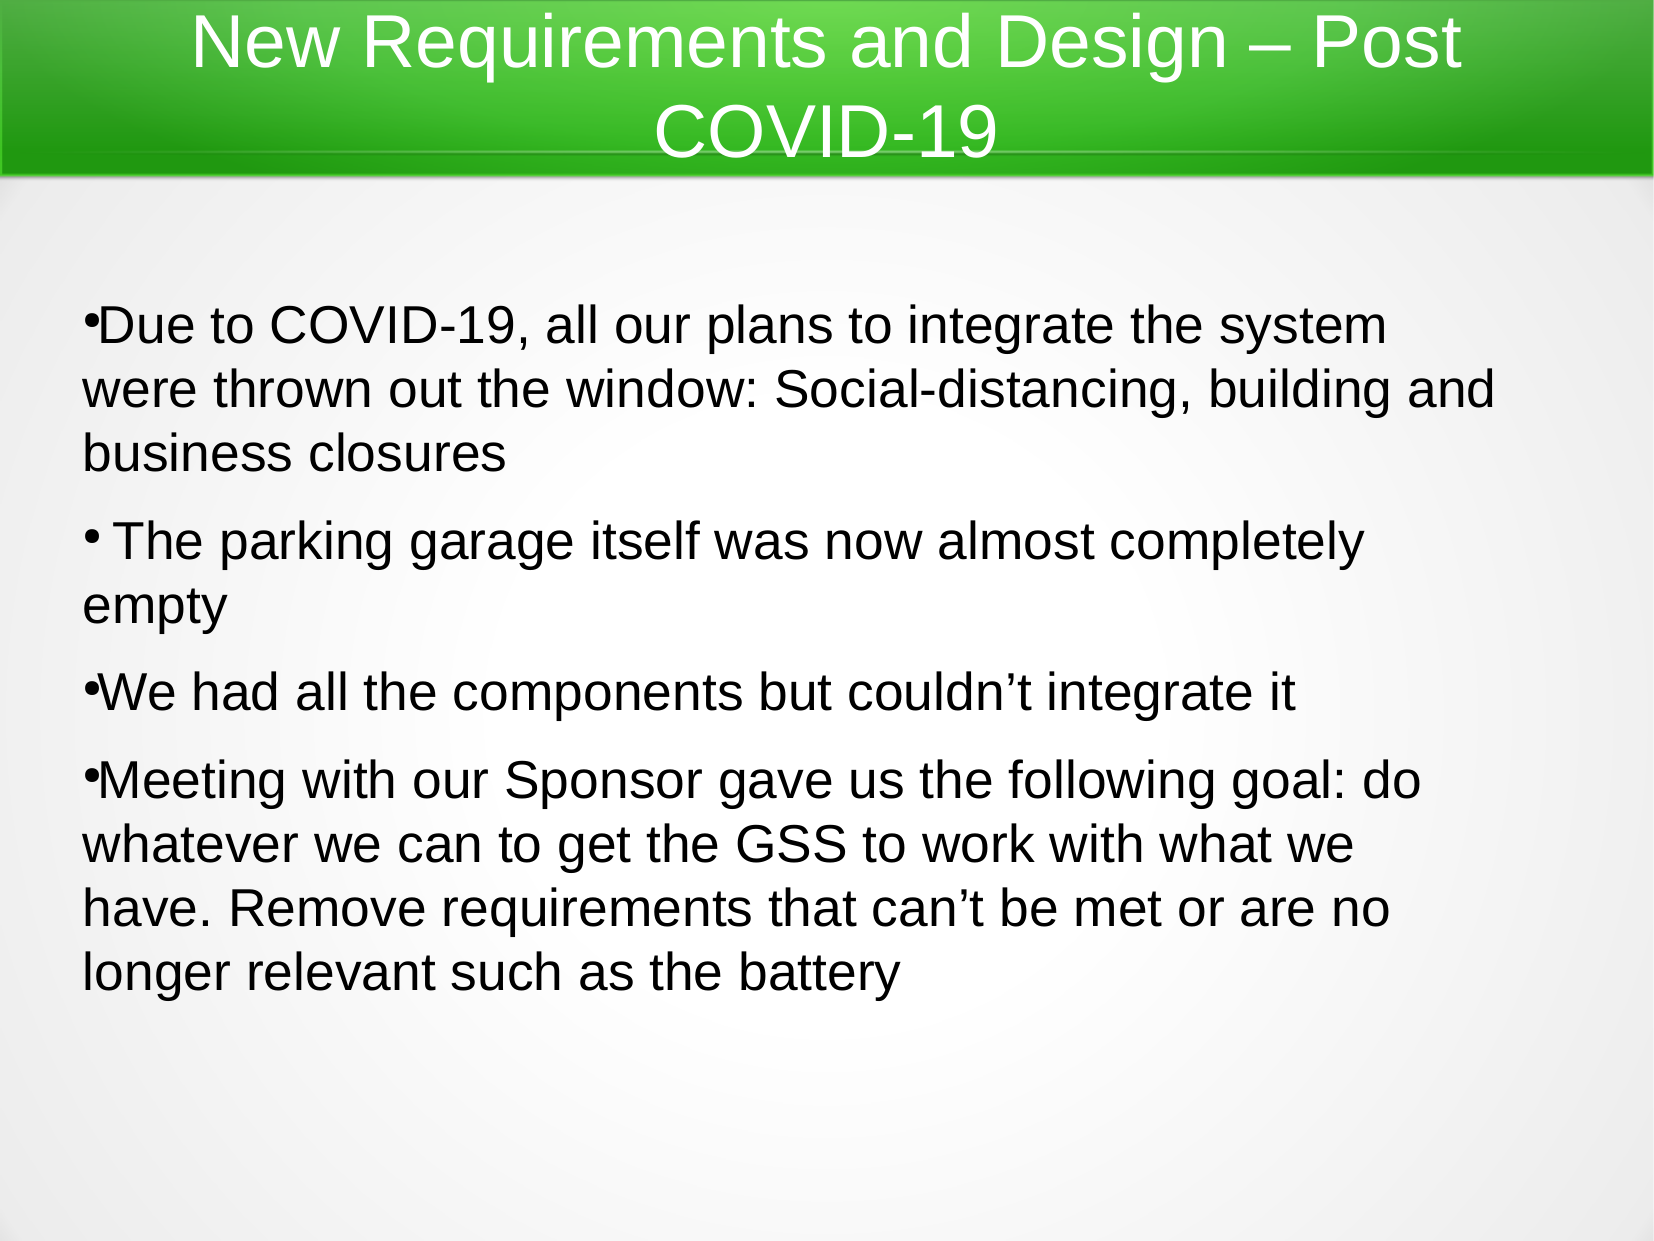

New Requirements and Design – Post COVID-19
Due to COVID-19, all our plans to integrate the system were thrown out the window: Social-distancing, building and business closures
 The parking garage itself was now almost completely empty
We had all the components but couldn’t integrate it
Meeting with our Sponsor gave us the following goal: do whatever we can to get the GSS to work with what we have. Remove requirements that can’t be met or are no longer relevant such as the battery